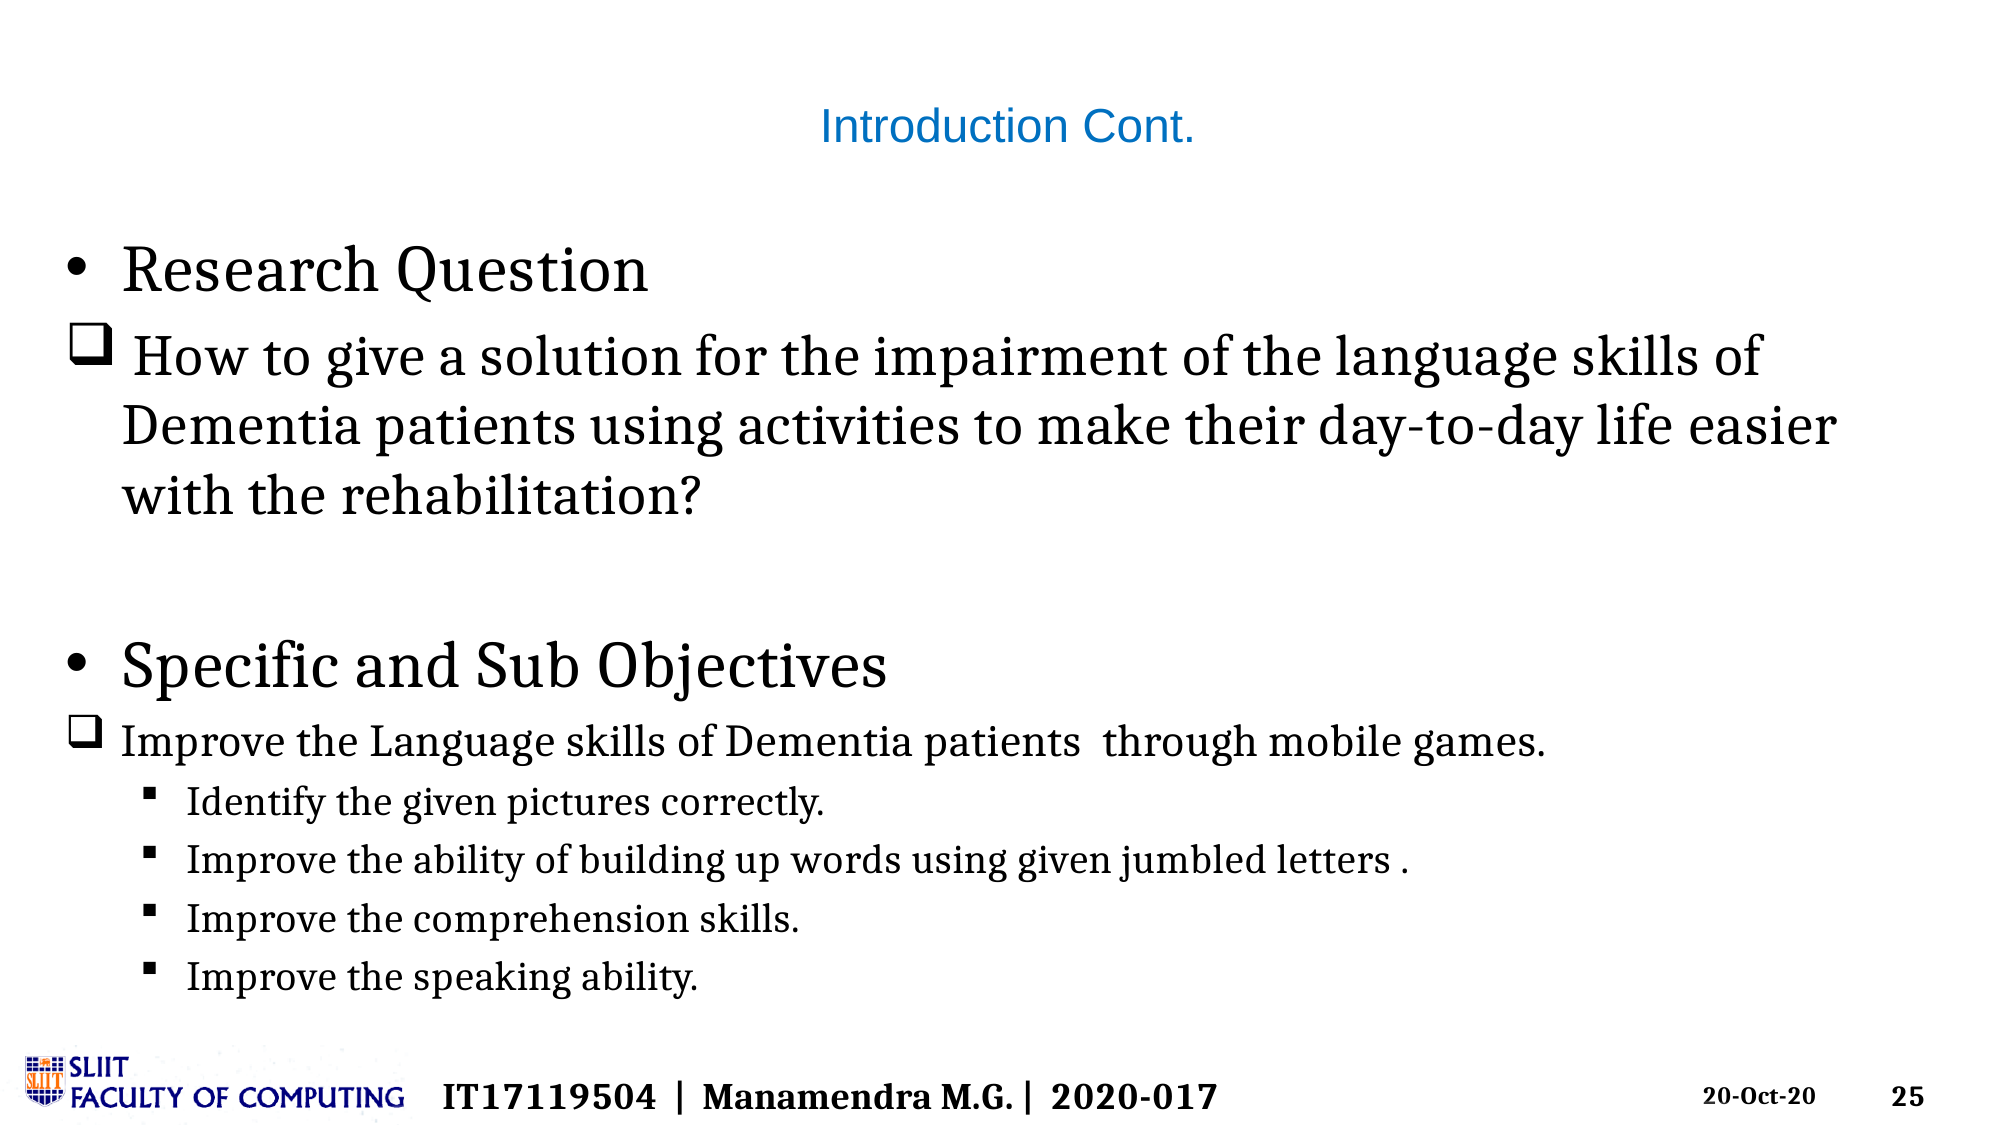

# Introduction Cont.
Research Question
 How to give a solution for the impairment of the language skills of Dementia patients using activities to make their day-to-day life easier with the rehabilitation?

Specific and Sub Objectives
Improve the Language skills of Dementia patients  through mobile games.
Identify the given pictures correctly.
Improve the ability of building up words using given jumbled letters .
Improve the comprehension skills.
Improve the speaking ability.

IT17119504  |  Manamendra M.G. |  2020-017